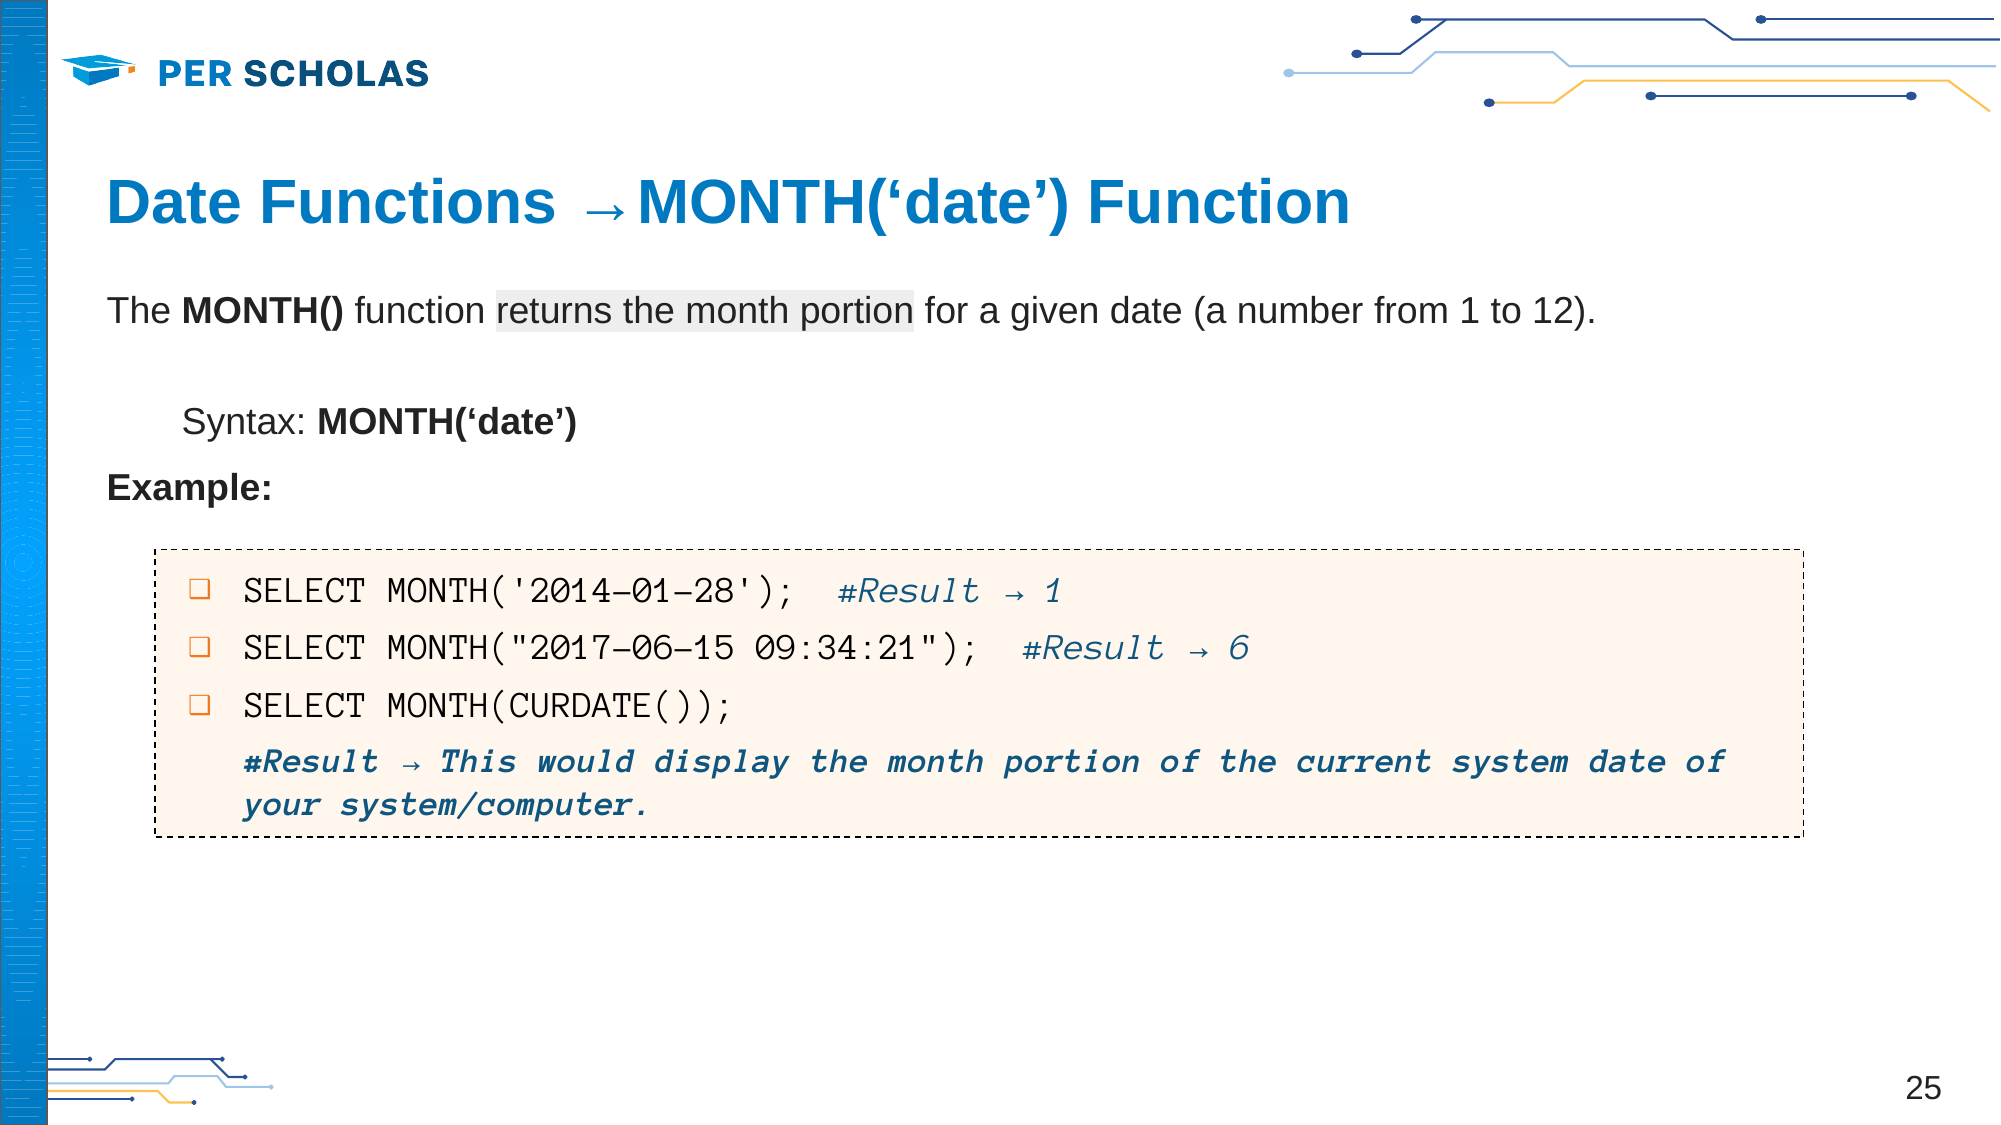

# Date Functions →MONTH(‘date’) Function
The MONTH() function returns the month portion for a given date (a number from 1 to 12).

Syntax: MONTH(‘date’)
Example:
SELECT MONTH('2014-01-28');  #Result → 1
SELECT MONTH("2017-06-15 09:34:21");  #Result → 6
SELECT MONTH(CURDATE());
#Result → This would display the month portion of the current system date of your system/computer.
25